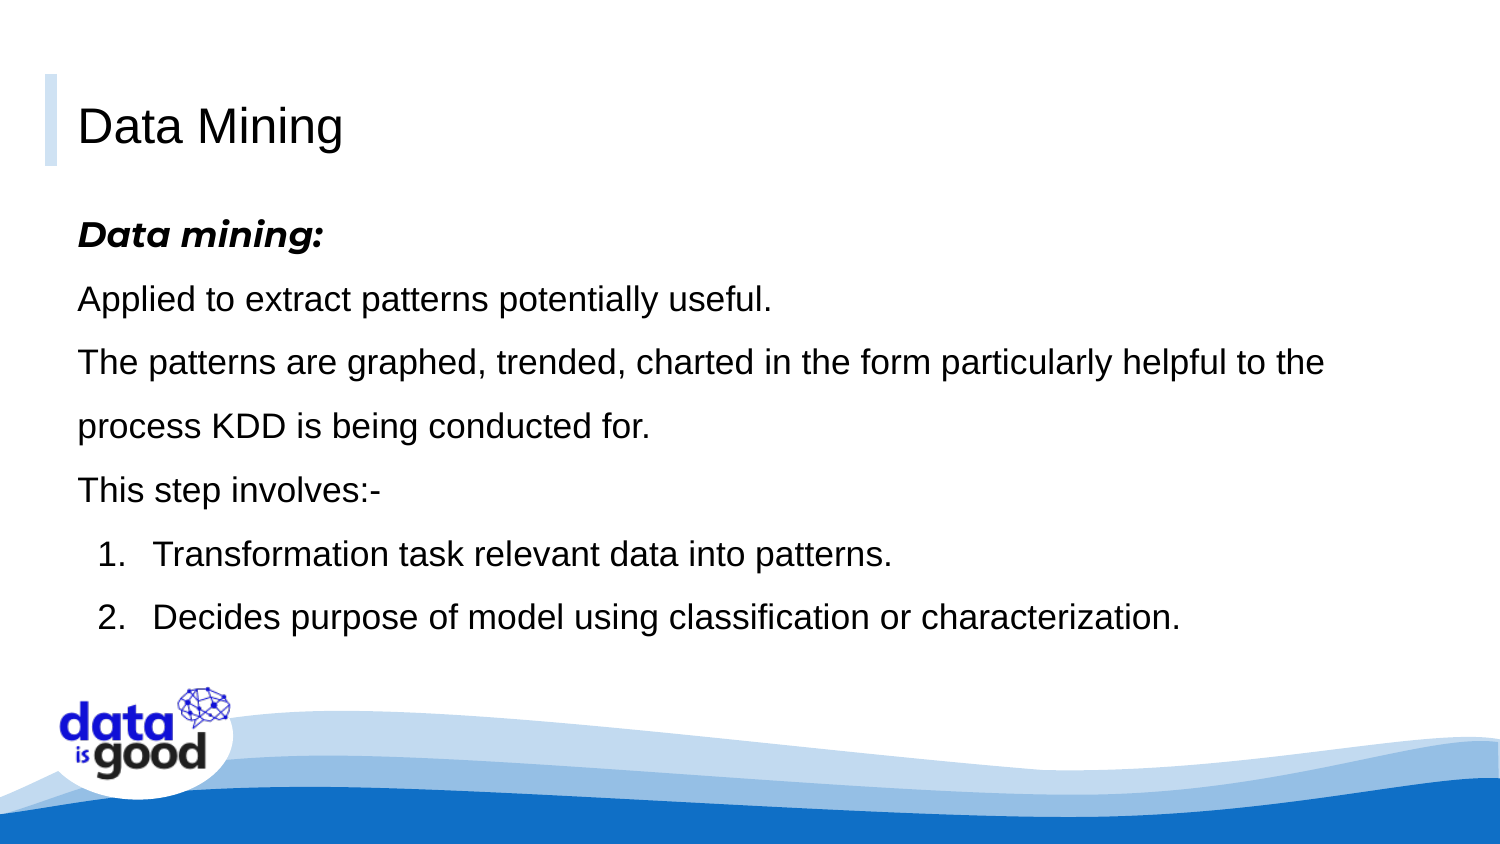

# Data Mining
Data mining:
Applied to extract patterns potentially useful.
The patterns are graphed, trended, charted in the form particularly helpful to the process KDD is being conducted for.
This step involves:-
Transformation task relevant data into patterns.
Decides purpose of model using classification or characterization.